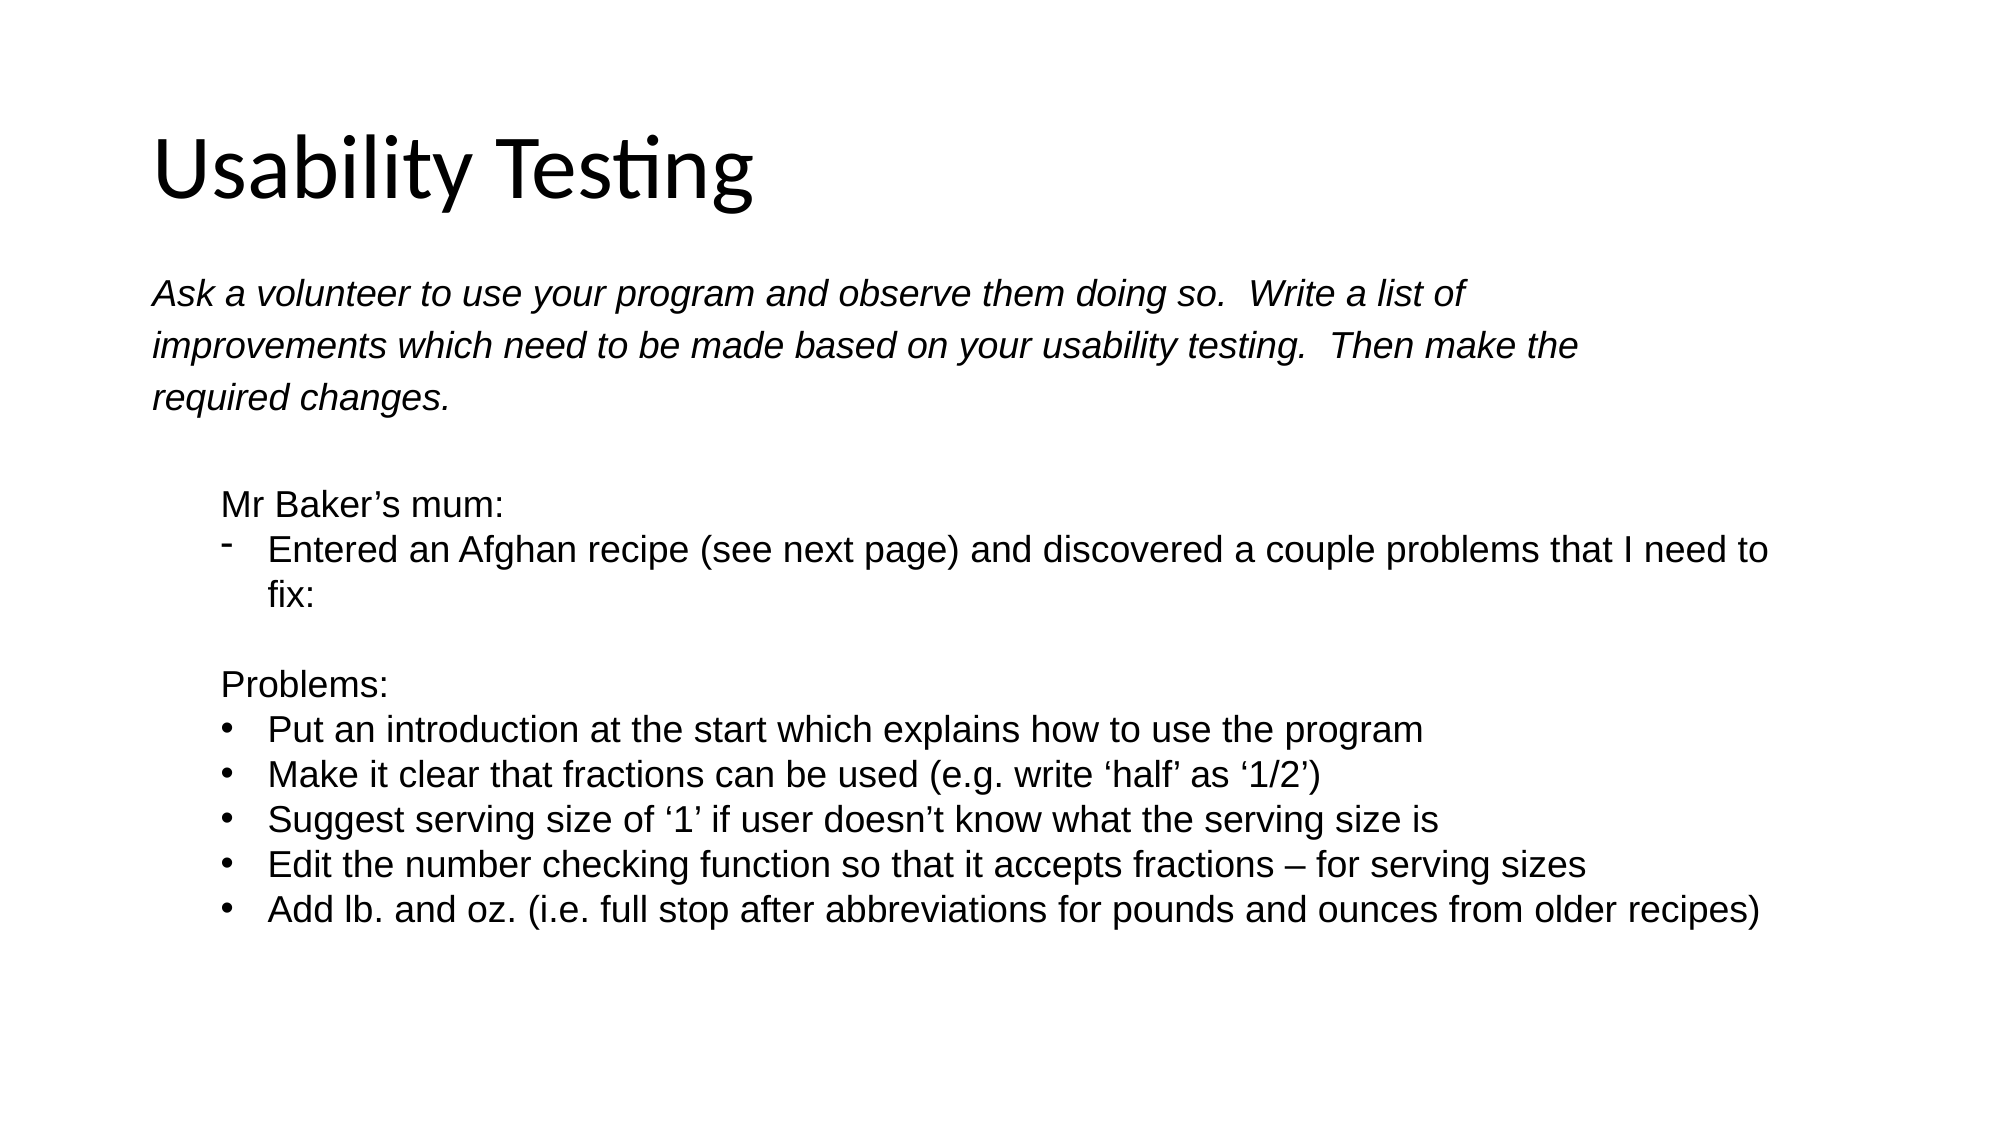

# Usability Testing
Ask a volunteer to use your program and observe them doing so.  Write a list of improvements which need to be made based on your usability testing.  Then make the required changes.
Mr Baker’s mum:
Entered an Afghan recipe (see next page) and discovered a couple problems that I need to fix:

Problems:
Put an introduction at the start which explains how to use the program
Make it clear that fractions can be used (e.g. write ‘half’ as ‘1/2’)
Suggest serving size of ‘1’ if user doesn’t know what the serving size is
Edit the number checking function so that it accepts fractions – for serving sizes
Add lb. and oz. (i.e. full stop after abbreviations for pounds and ounces from older recipes)